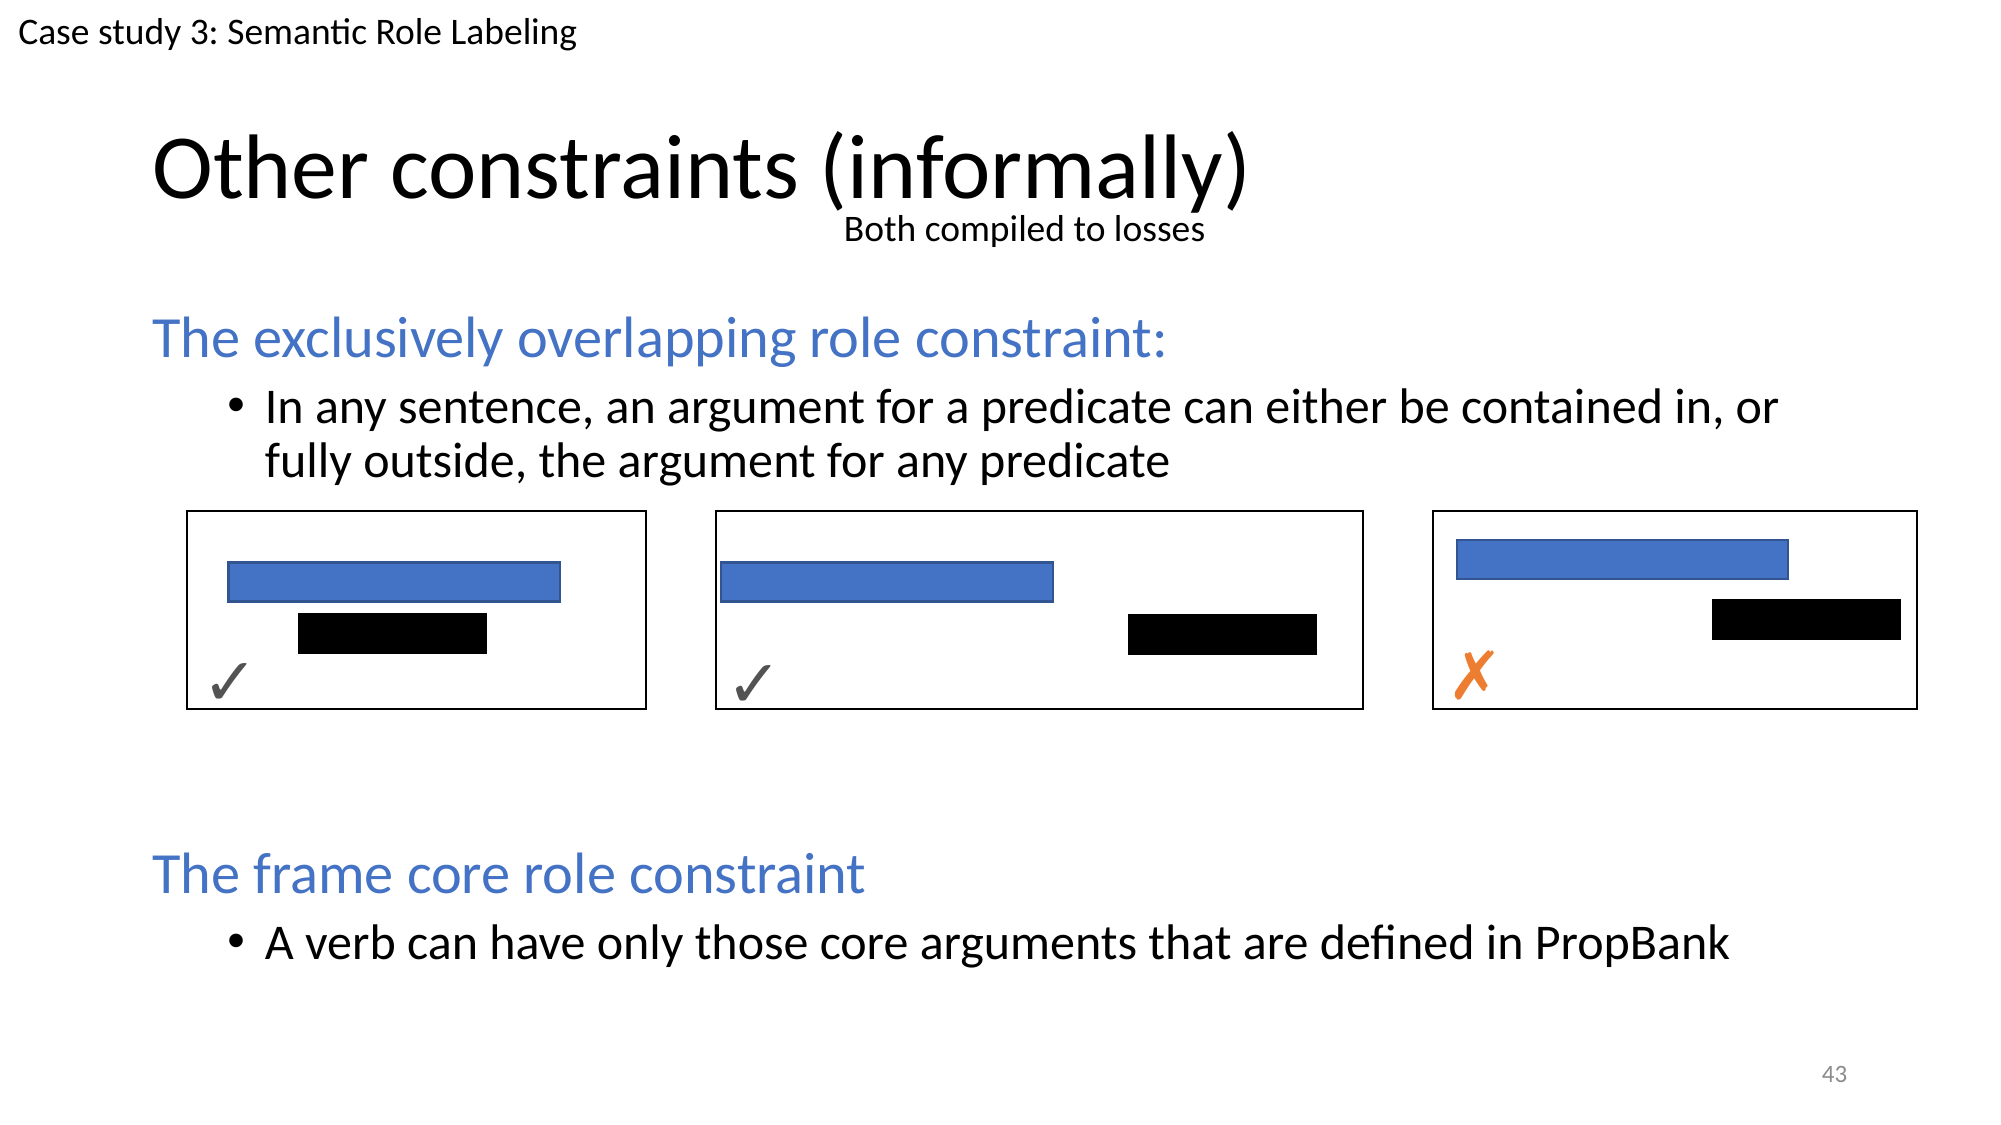

Case study 3: Semantic Role Labeling
# Other constraints (informally)
Both compiled to losses
The exclusively overlapping role constraint:
In any sentence, an argument for a predicate can either be contained in, or fully outside, the argument for any predicate

The frame core role constraint
A verb can have only those core arguments that are defined in PropBank

✗
✓
✓
43